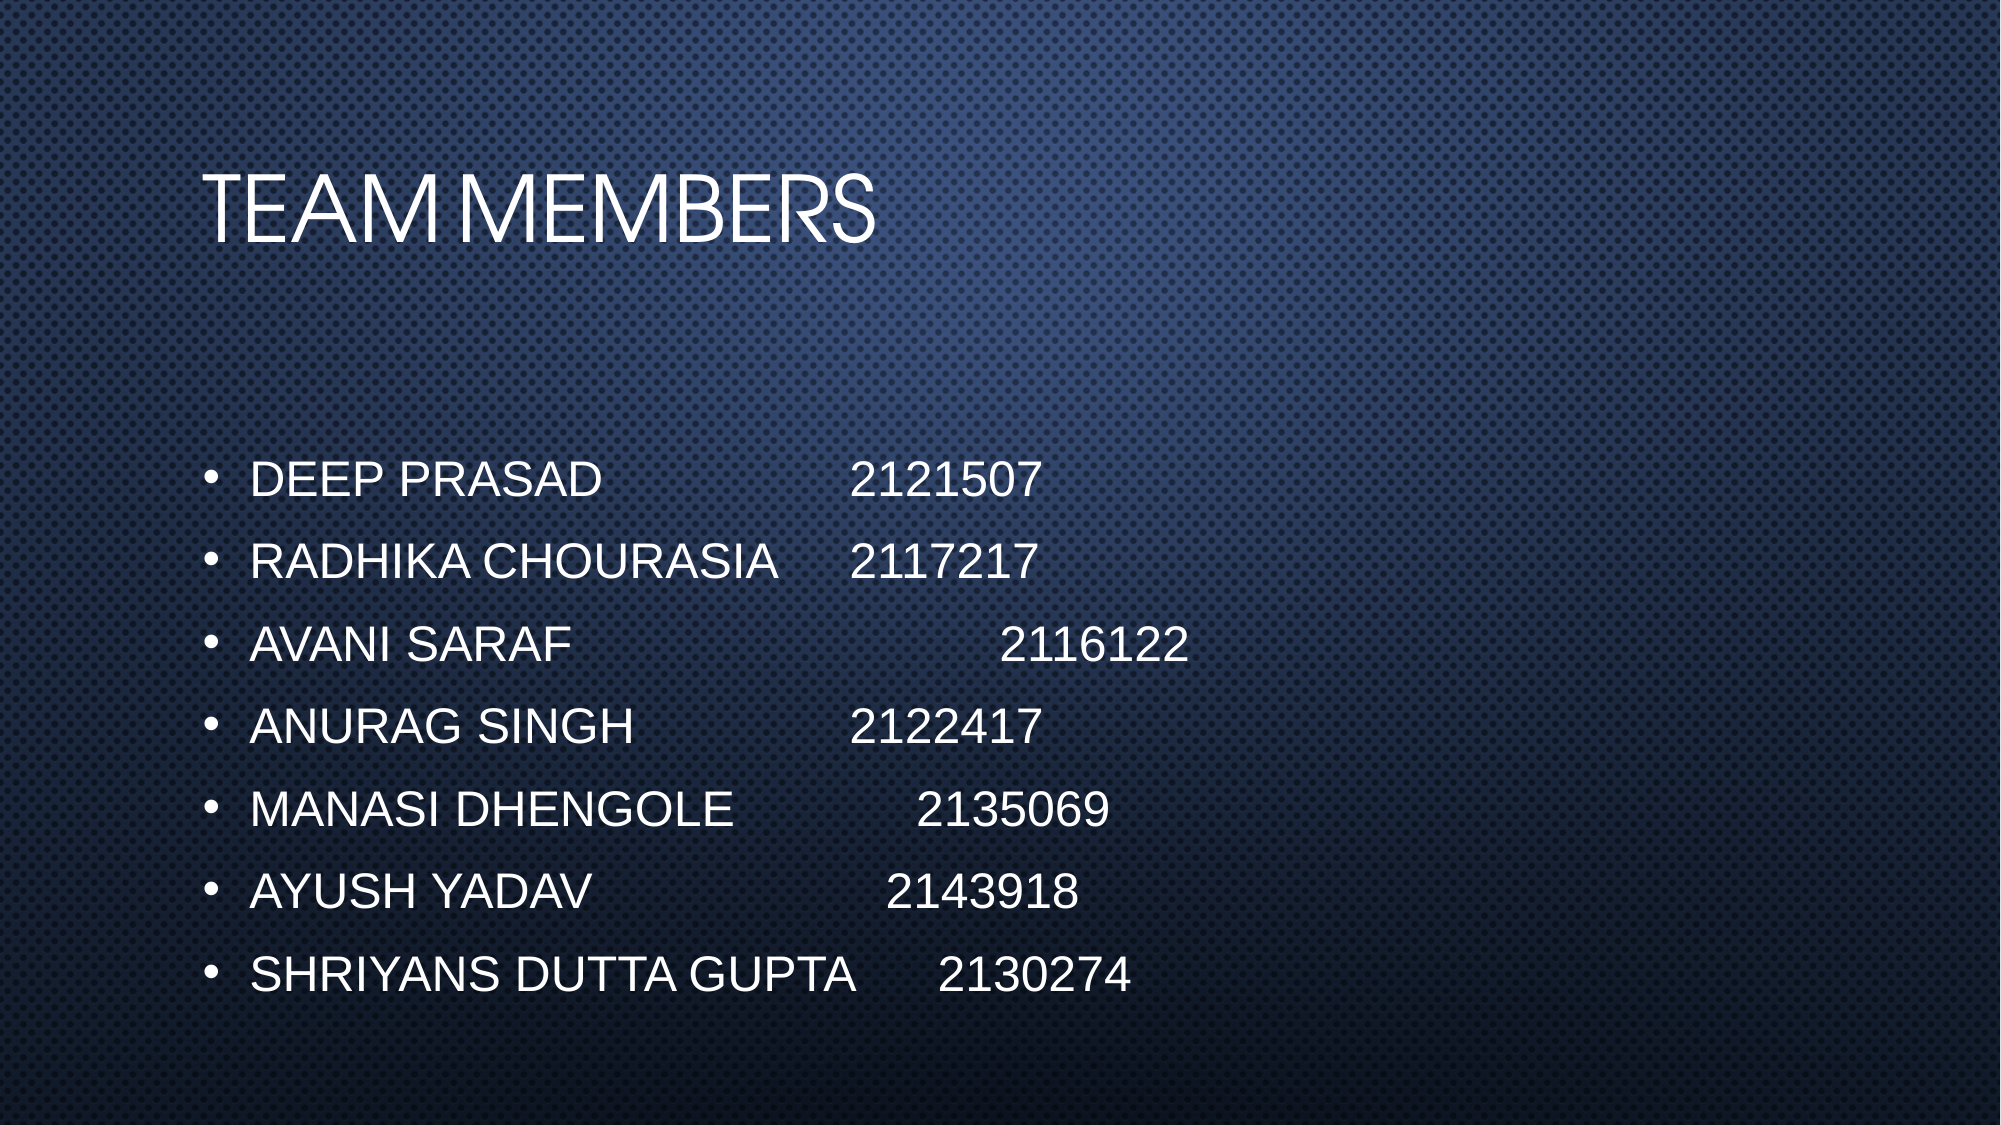

# Team members

Deep Prasad                	2121507
Radhika Chourasia     	2117217
Avani Saraf                     	2116122
Anurag Singh               	2122417
Manasi Dhengole             2135069
Ayush Yadav                     2143918
Shriyans Dutta Gupta      2130274